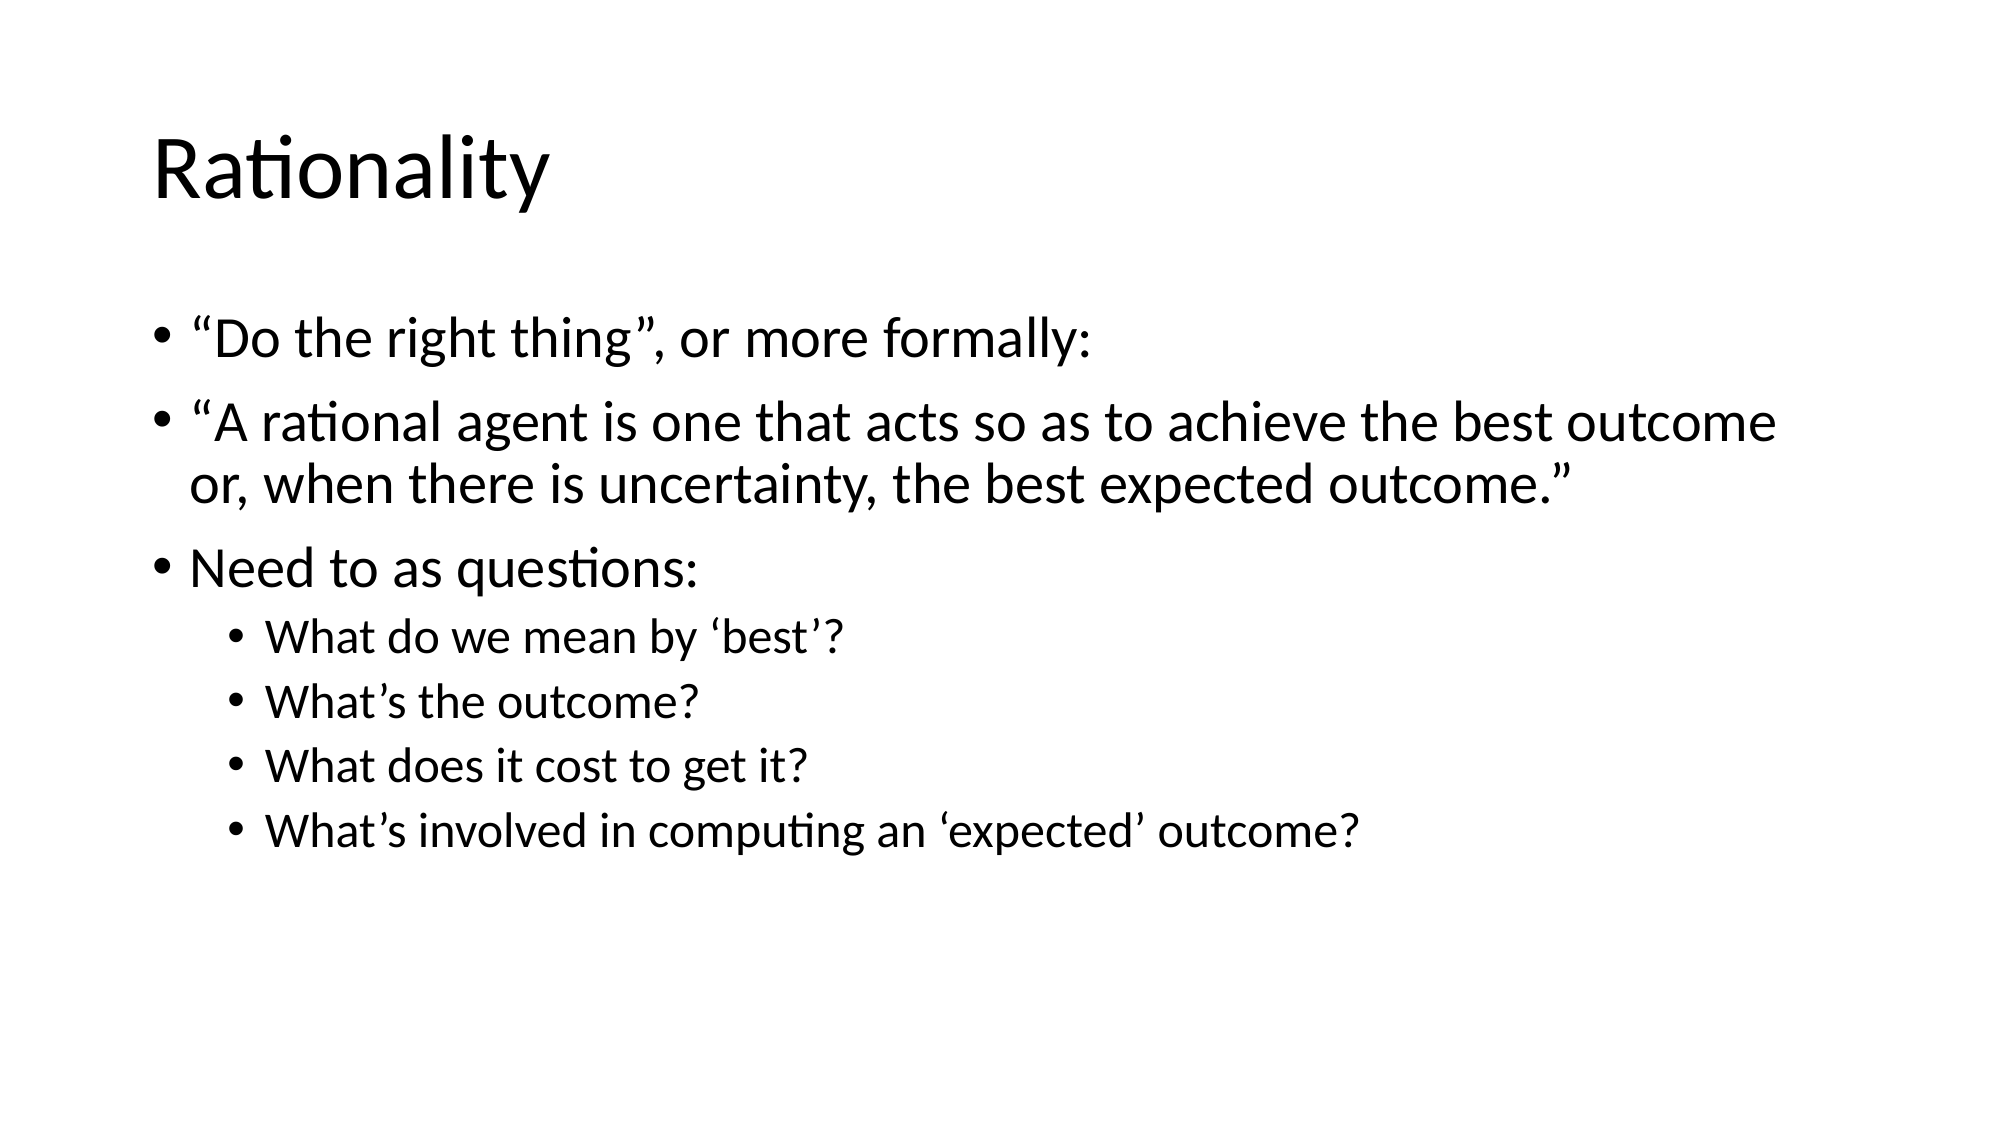

# Rationality
“Do the right thing”, or more formally:
“A rational agent is one that acts so as to achieve the best outcome or, when there is uncertainty, the best expected outcome.”
Need to as questions:
What do we mean by ‘best’?
What’s the outcome?
What does it cost to get it?
What’s involved in computing an ‘expected’ outcome?